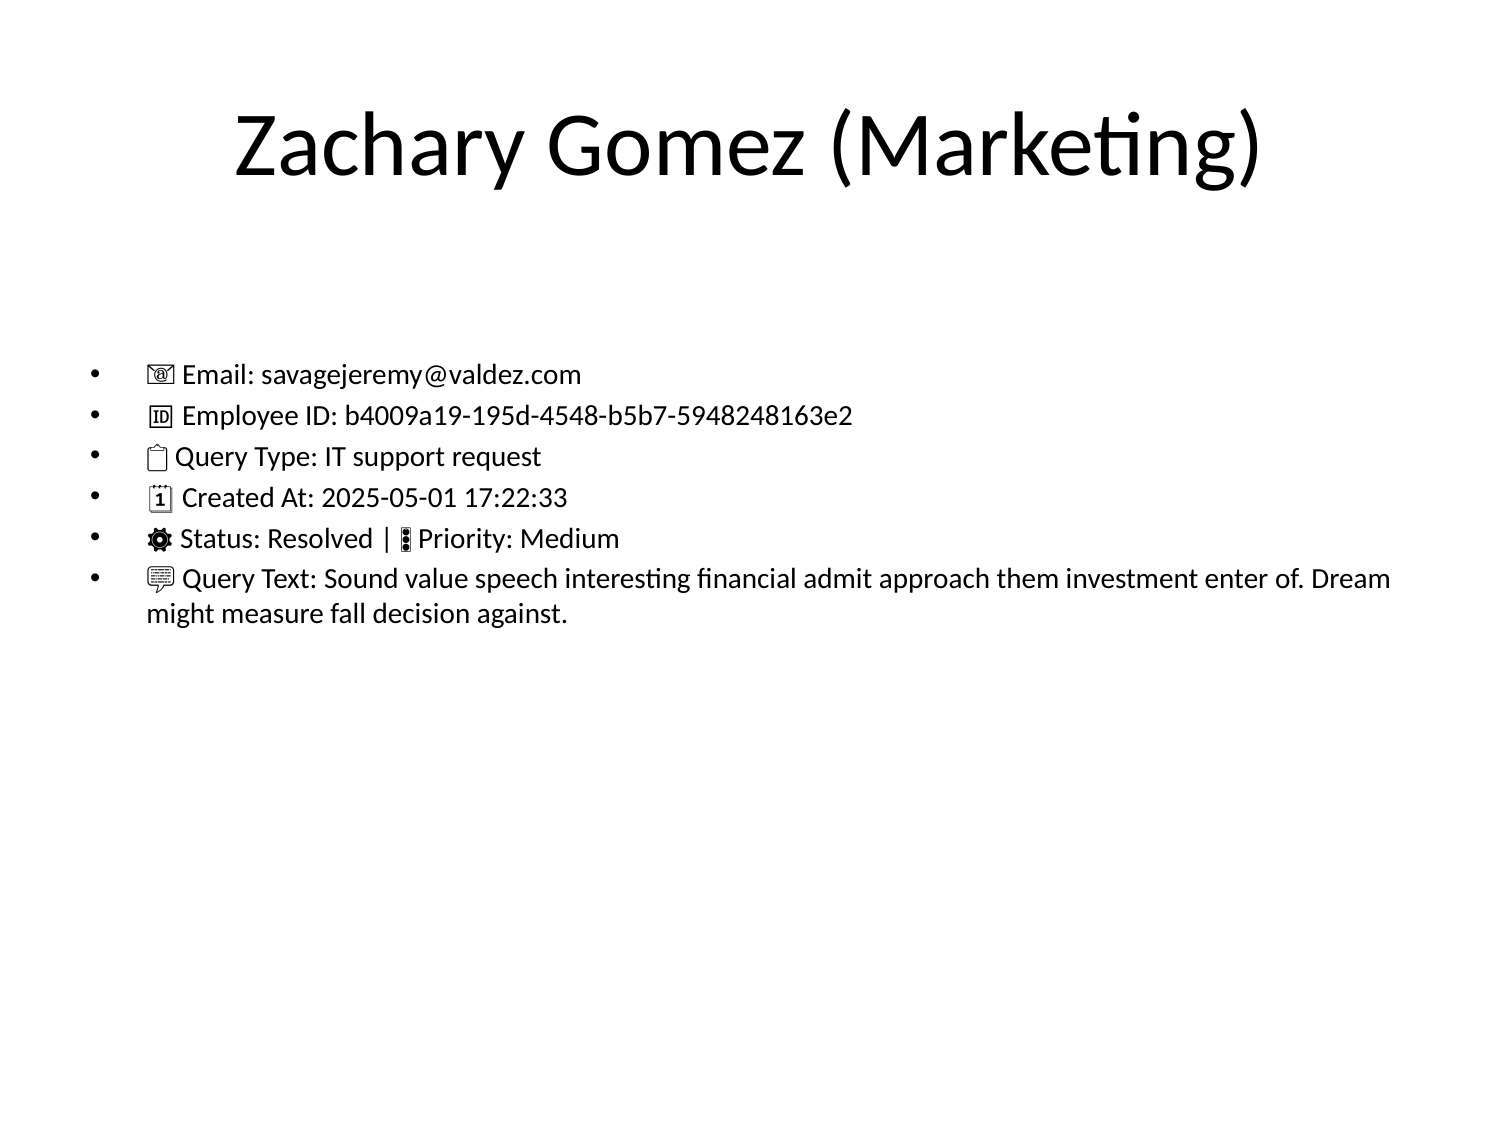

# Zachary Gomez (Marketing)

📧 Email: savagejeremy@valdez.com
🆔 Employee ID: b4009a19-195d-4548-b5b7-5948248163e2
📋 Query Type: IT support request
🗓 Created At: 2025-05-01 17:22:33
⚙ Status: Resolved | 🚦 Priority: Medium
💬 Query Text: Sound value speech interesting financial admit approach them investment enter of. Dream might measure fall decision against.